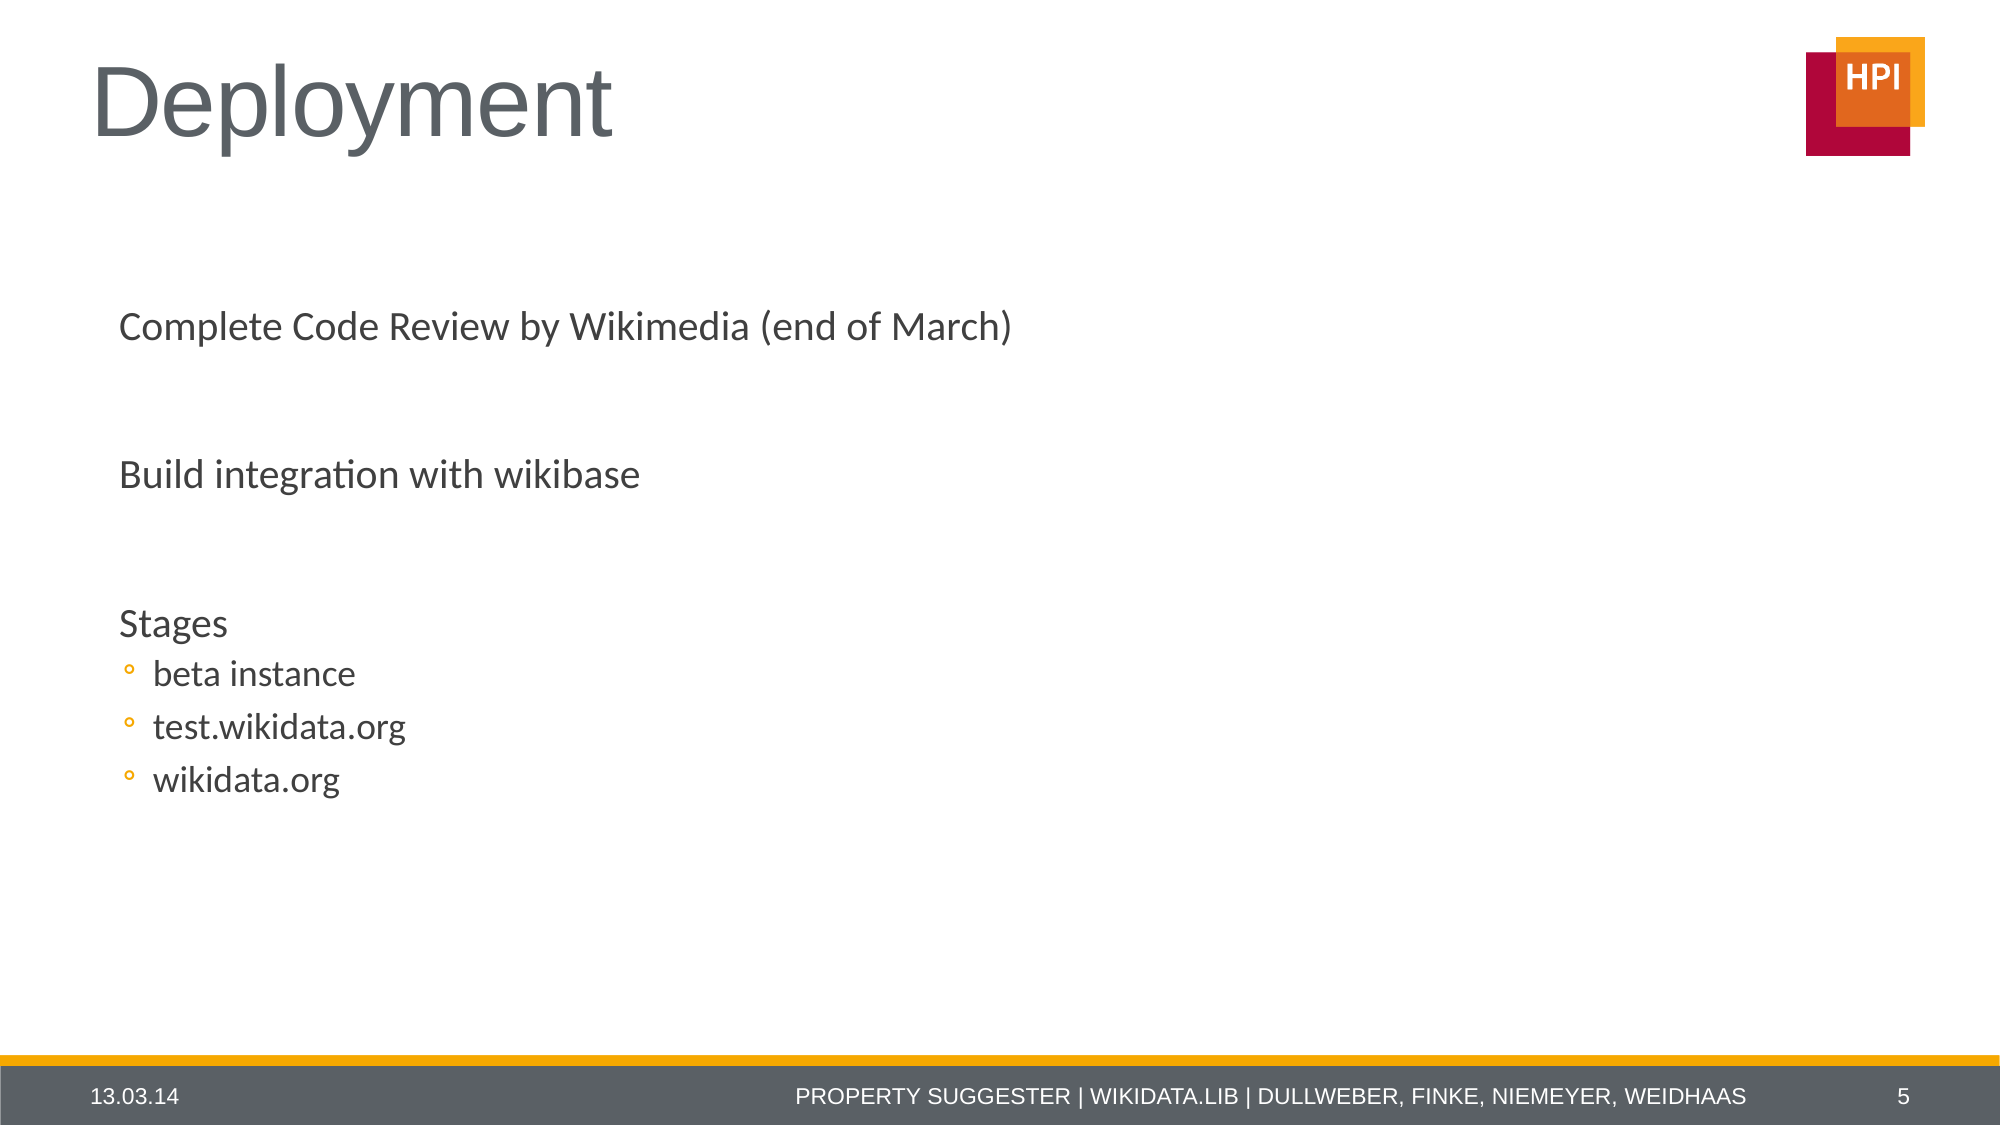

# Deployment

Complete Code Review by Wikimedia (end of March)

Build integration with wikibase

Stages
beta instance
test.wikidata.org
wikidata.org

13.03.14
Property Suggester | Wikidata.lib | Dullweber, Finke, Niemeyer, Weidhaas
5